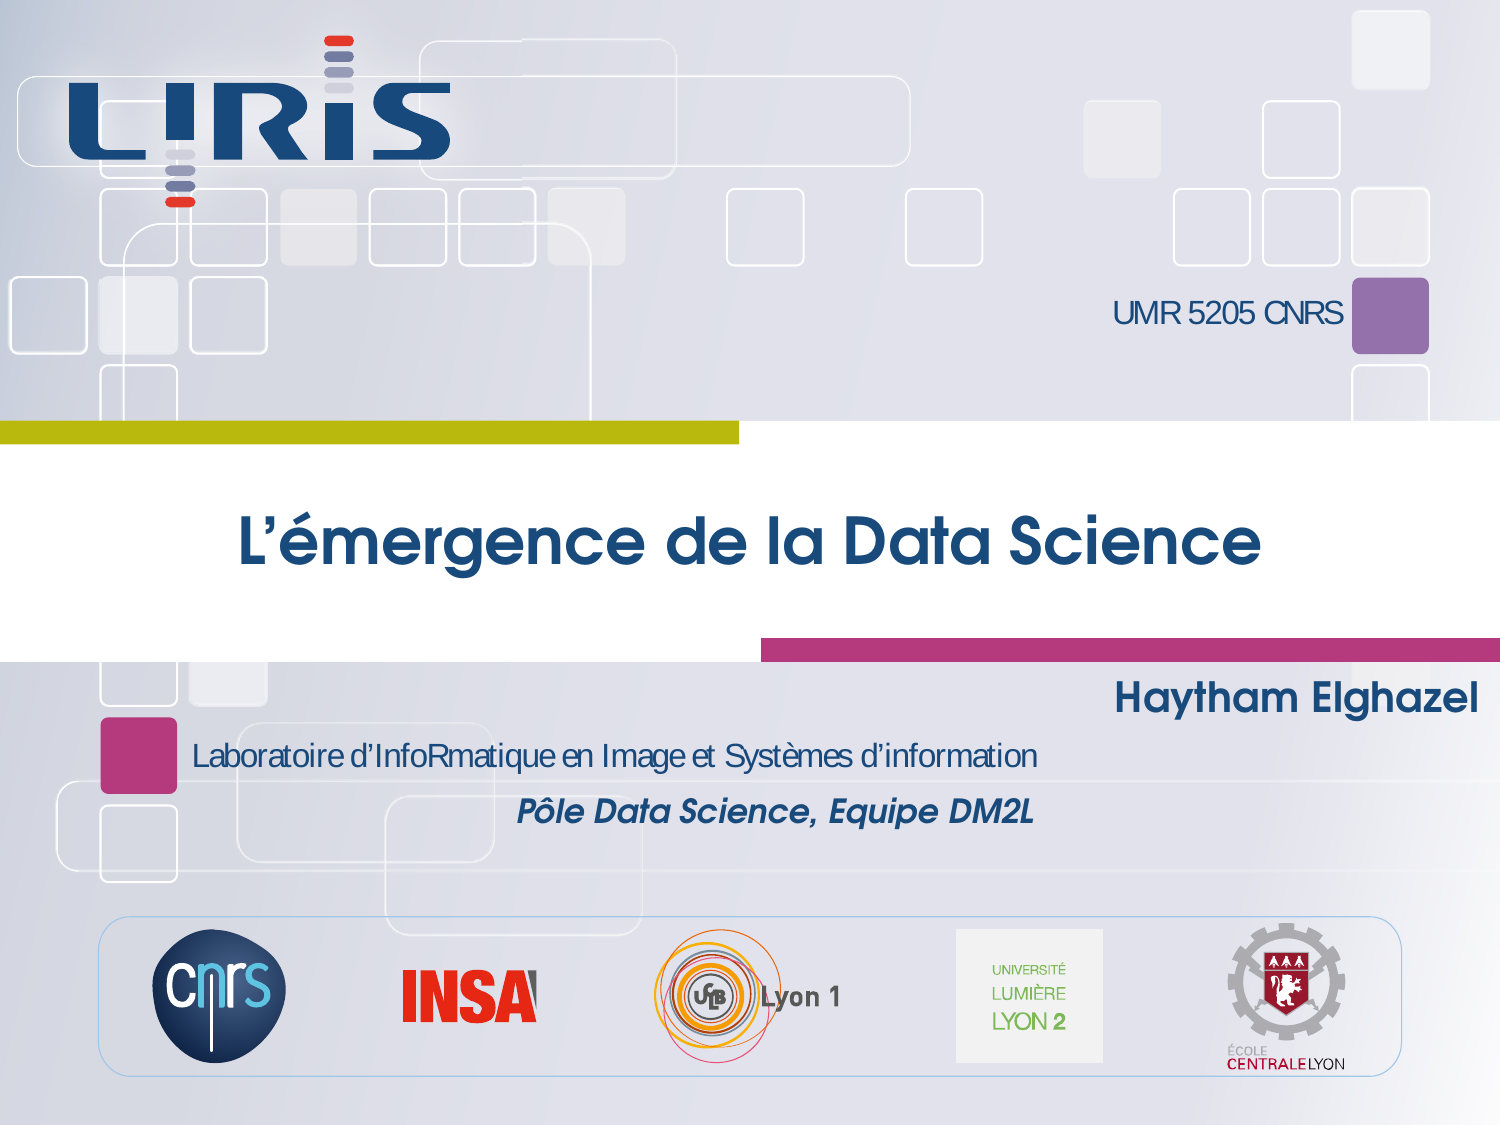

# L’émergence de la Data Science
Haytham Elghazel
Pôle Data Science, Equipe DM2L